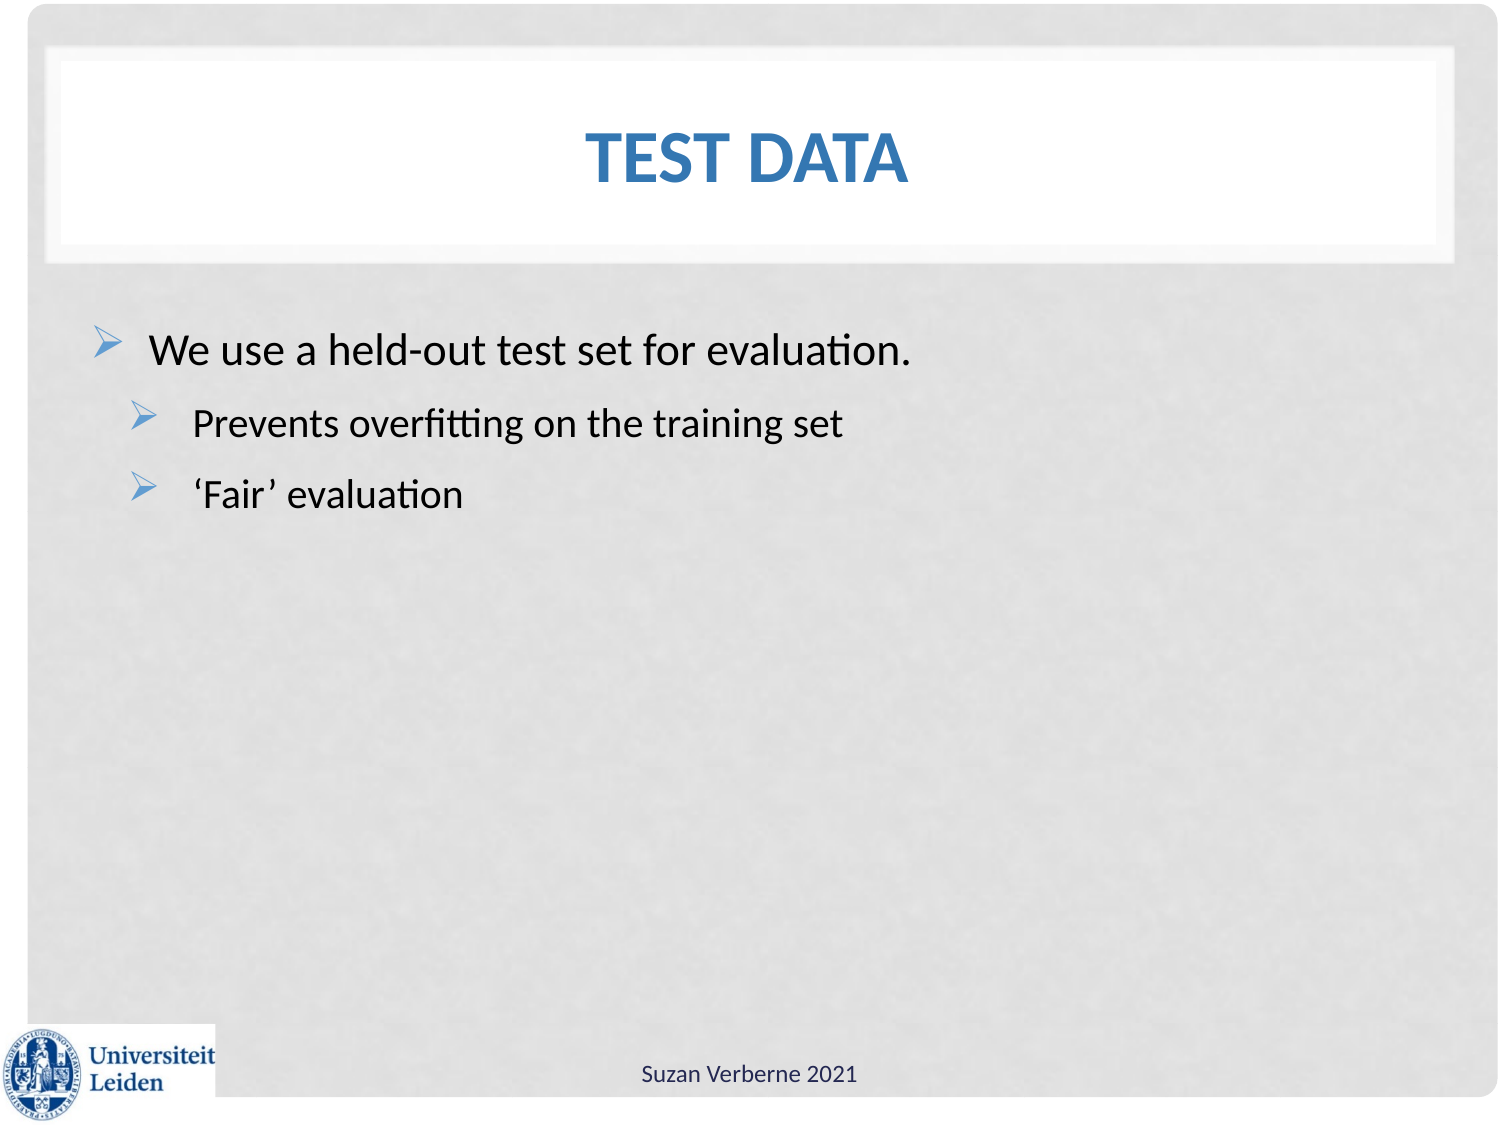

# Test data
We use a held-out test set for evaluation.
Prevents overfitting on the training set
‘Fair’ evaluation

Suzan Verberne 2021